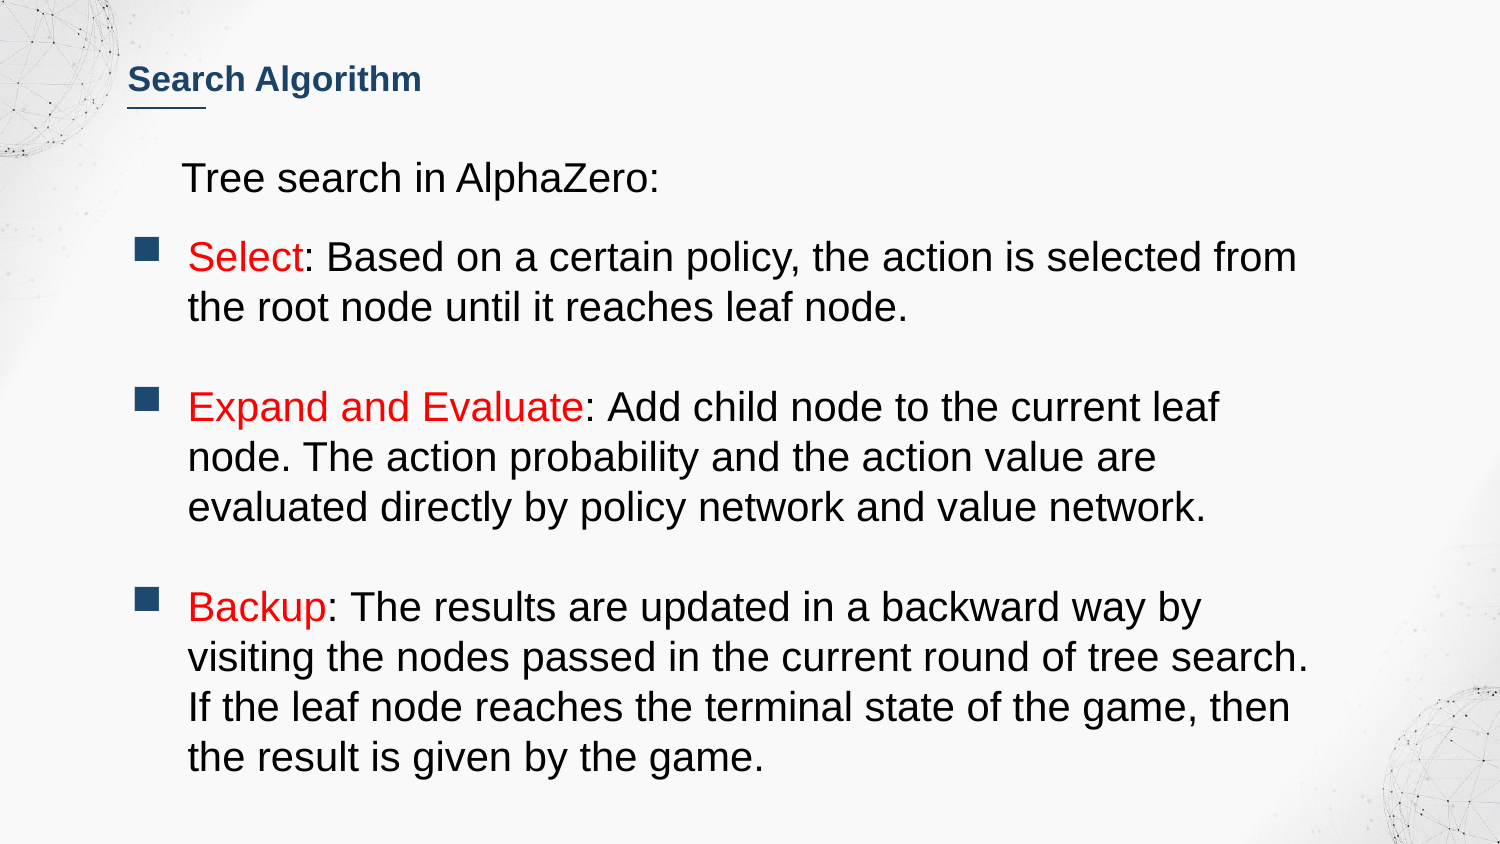

Search Algorithm
Tree search in AlphaZero:
Select: Based on a certain policy, the action is selected from the root node until it reaches leaf node.

Expand and Evaluate: Add child node to the current leaf node. The action probability and the action value are evaluated directly by policy network and value network.

Backup: The results are updated in a backward way by visiting the nodes passed in the current round of tree search. If the leaf node reaches the terminal state of the game, then the result is given by the game.